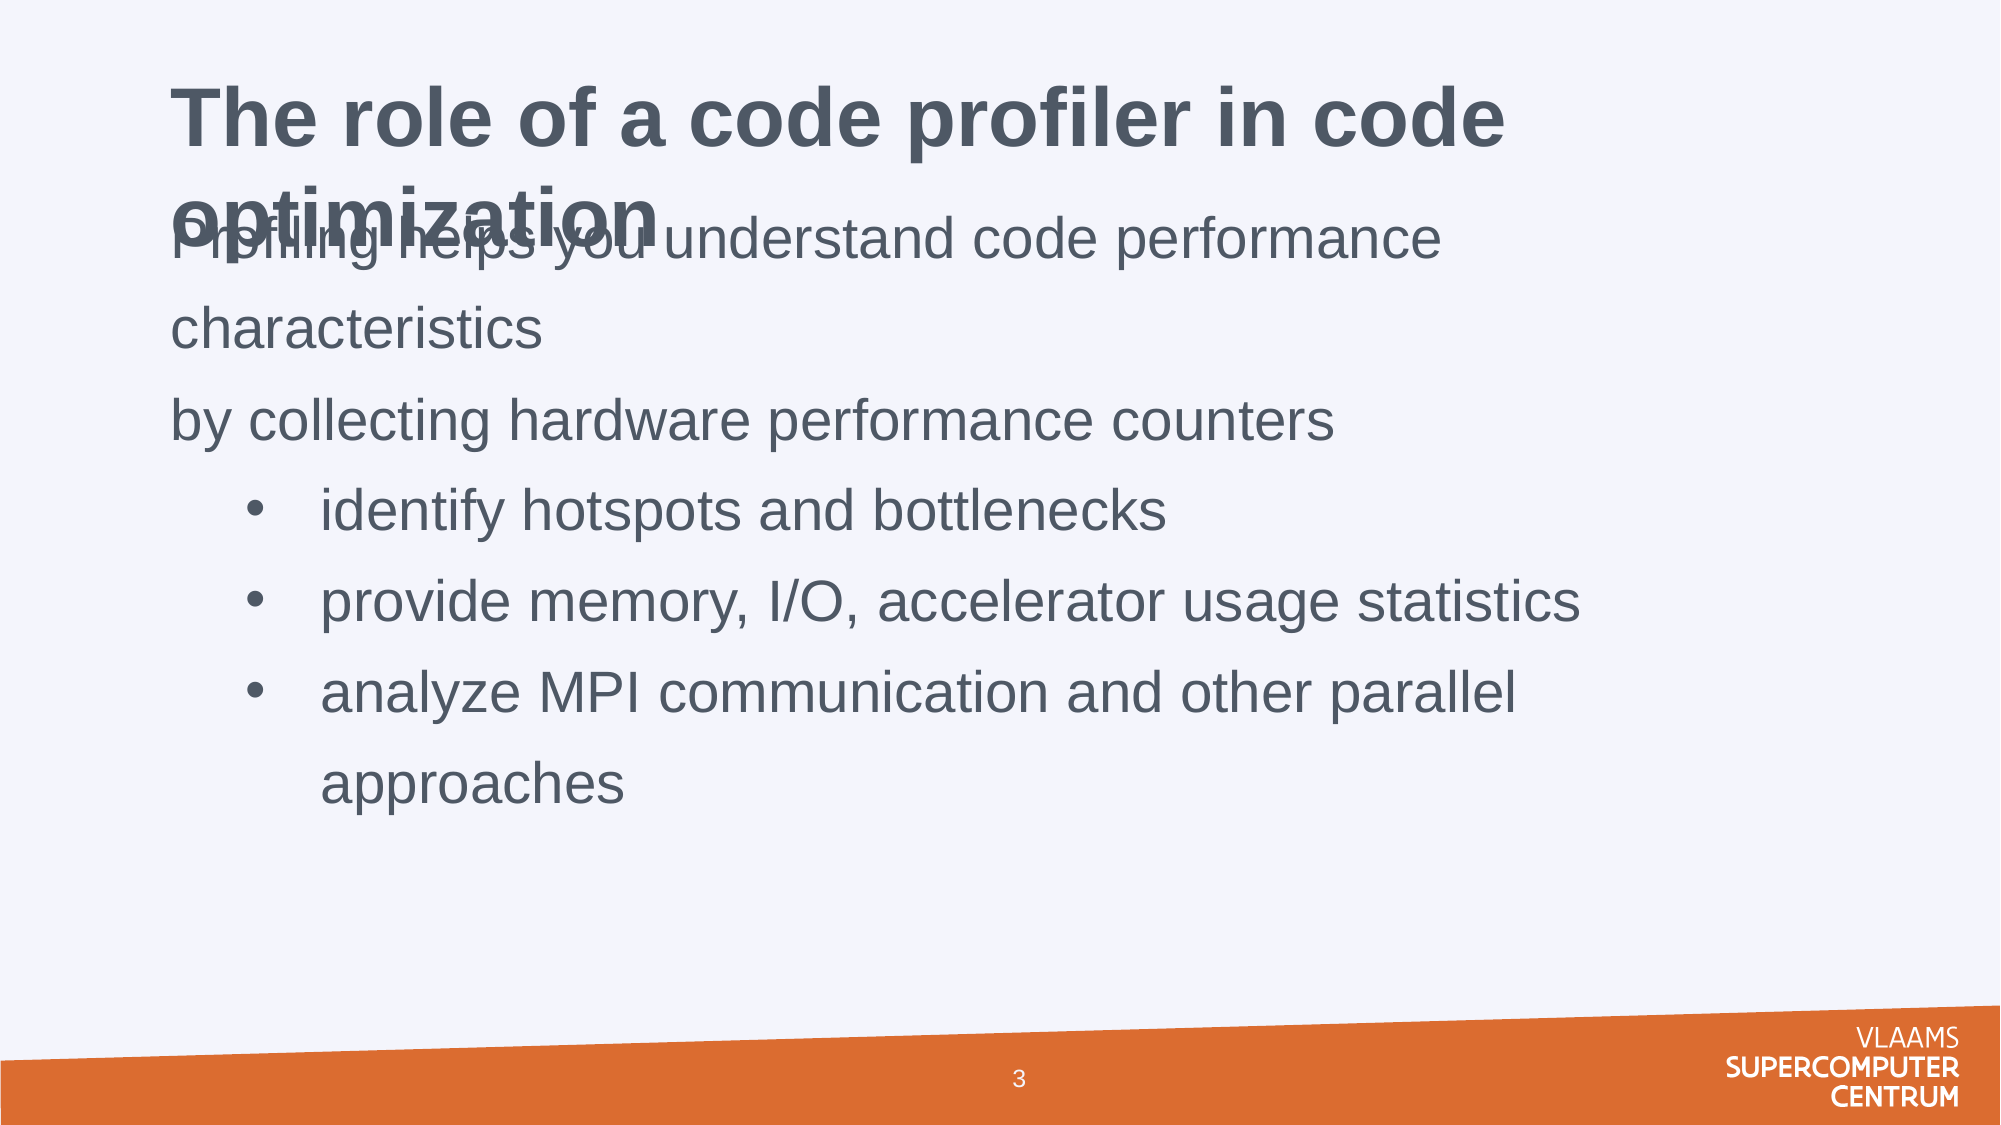

The role of a code profiler in code optimization
Profiling helps you understand code performance characteristics
by collecting hardware performance counters
identify hotspots and bottlenecks
provide memory, I/O, accelerator usage statistics
analyze MPI communication and other parallel approaches
3